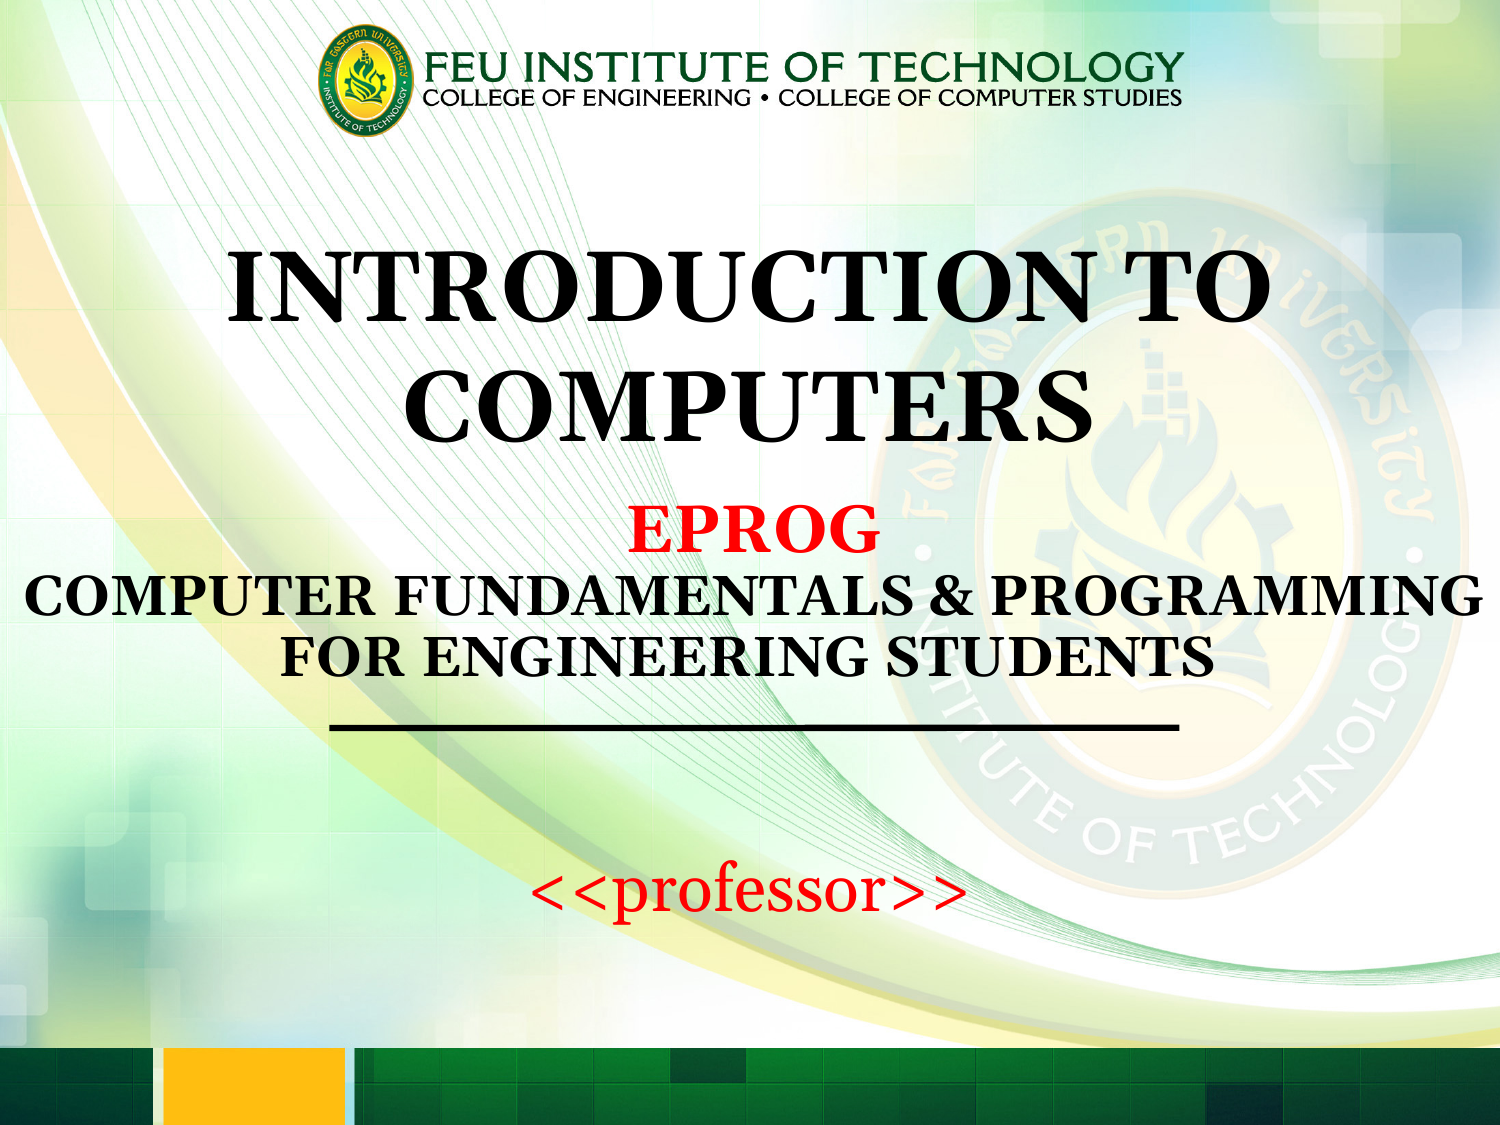

INTRODUCTION TO COMPUTERS
EPROG
COMPUTER FUNDAMENTALS & PROGRAMMING FOR ENGINEERING STUDENTS

<<professor>>